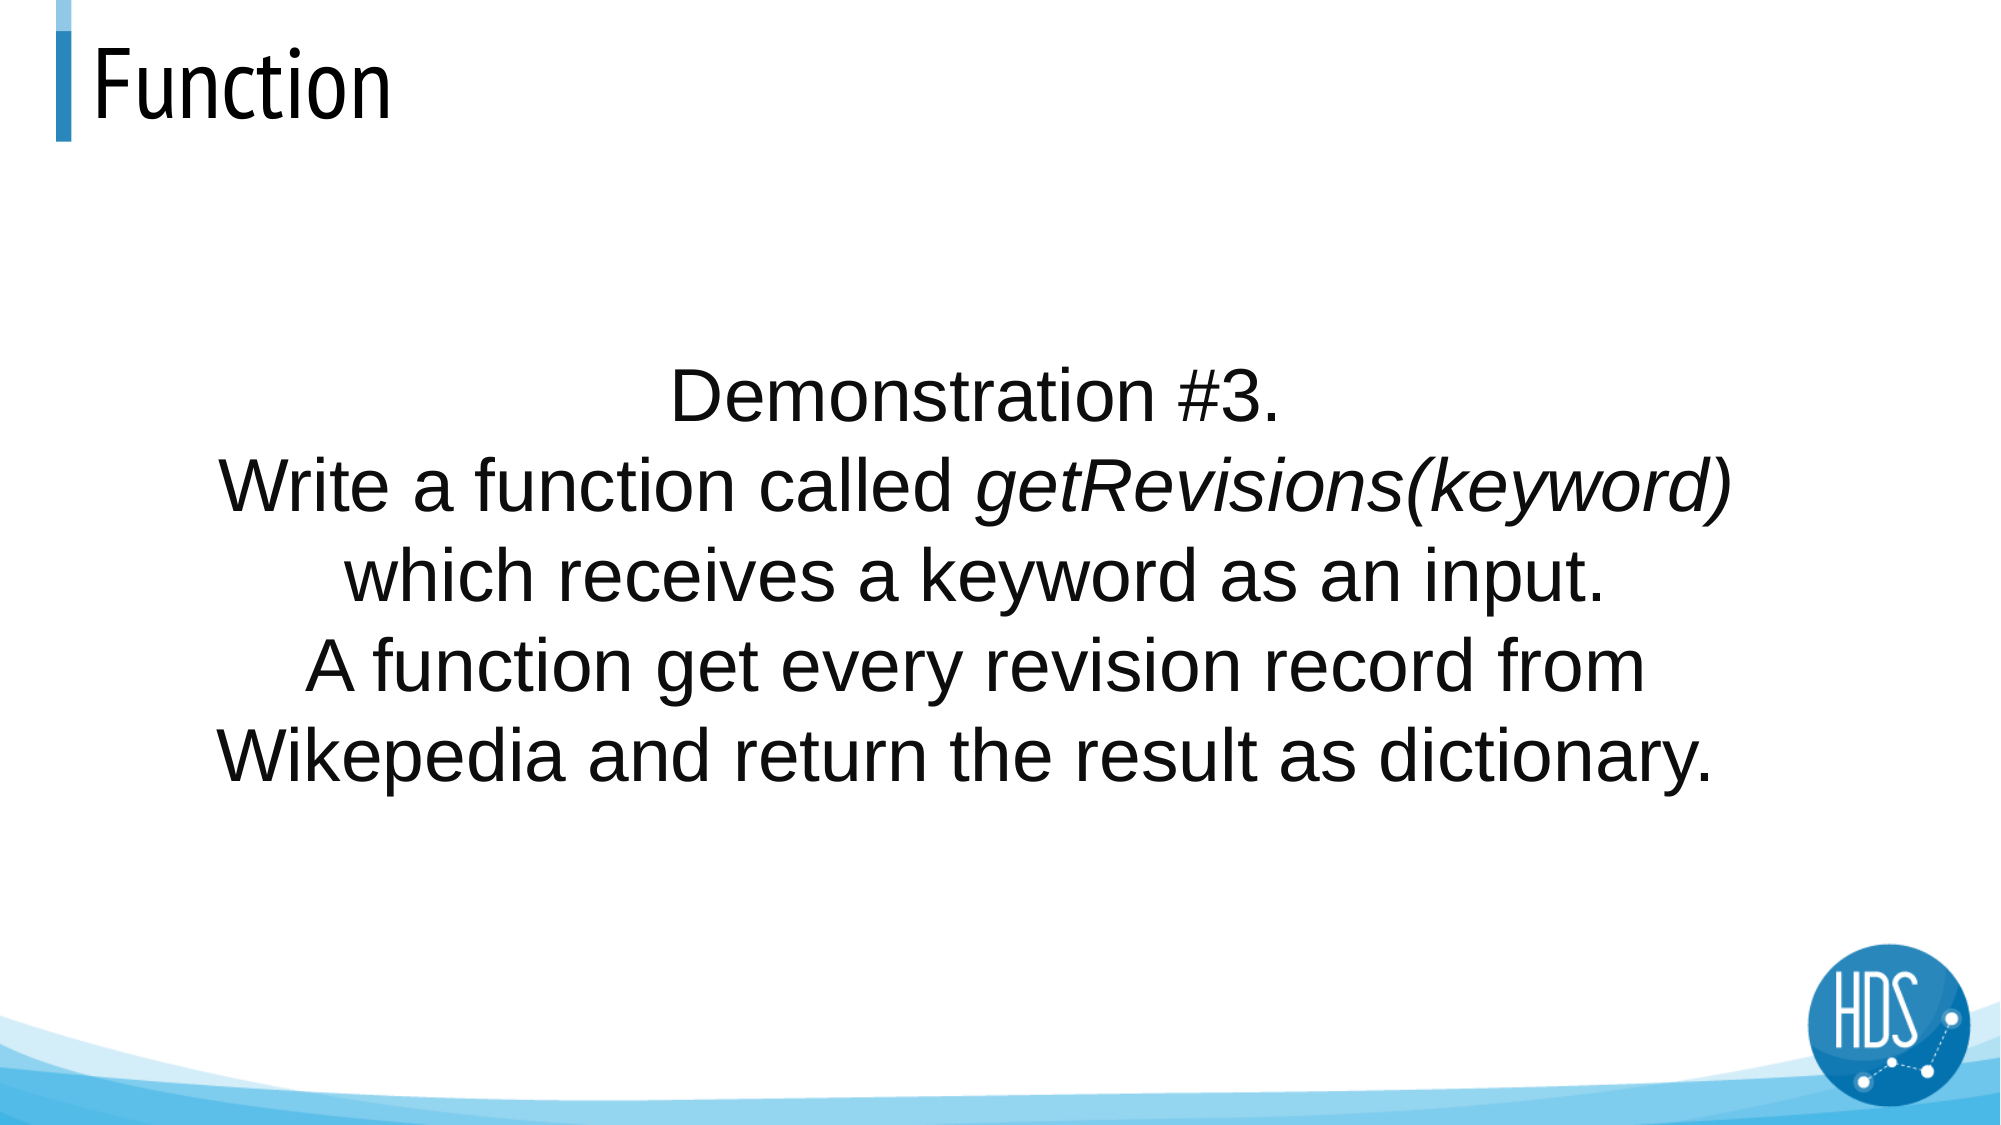

# Function
Demonstration #3.
Write a function called getRevisions(keyword)
which receives a keyword as an input.
A function get every revision record from Wikepedia and return the result as dictionary.